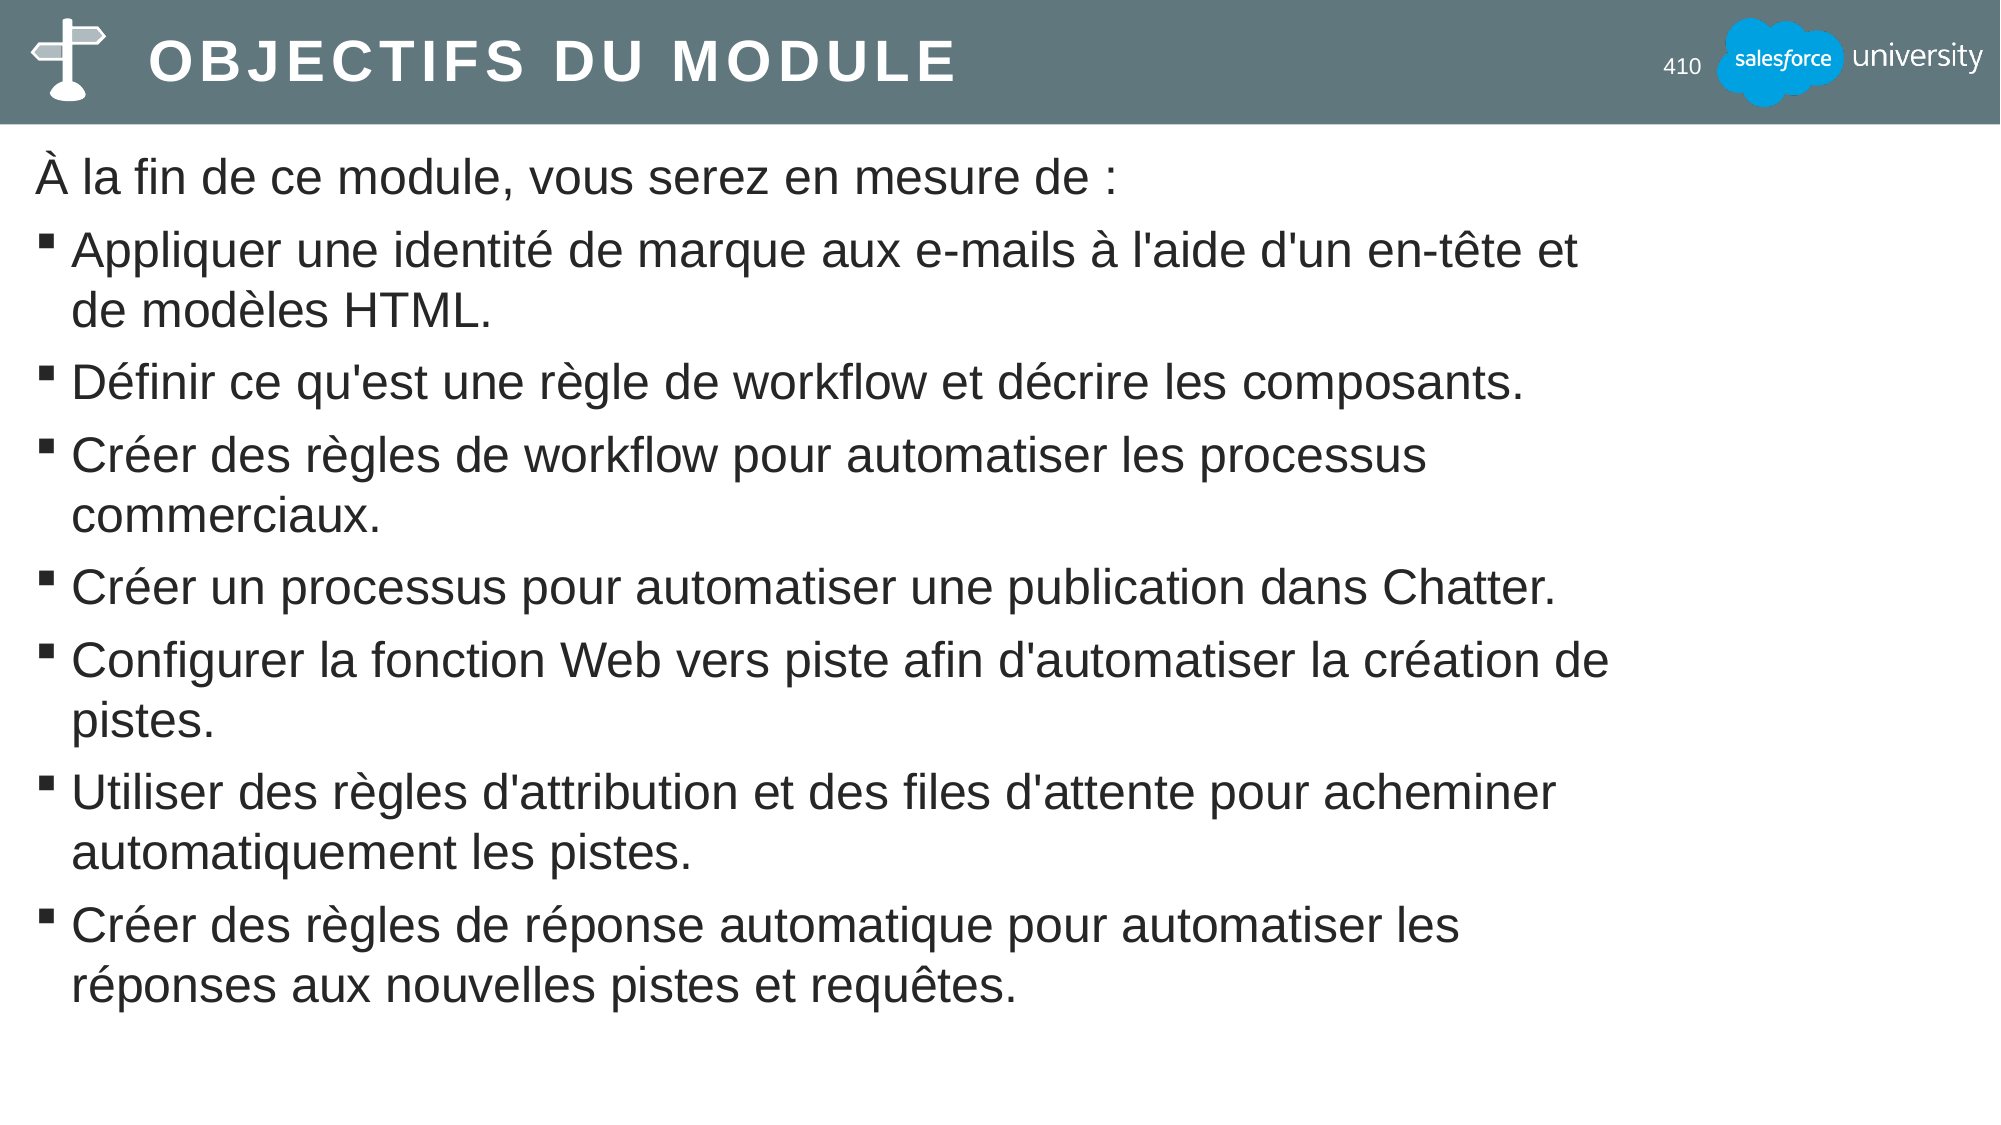

# Objectifs du module
410
À la fin de ce module, vous serez en mesure de :
Appliquer une identité de marque aux e-mails à l'aide d'un en-tête et de modèles HTML.
Définir ce qu'est une règle de workflow et décrire les composants.
Créer des règles de workflow pour automatiser les processus commerciaux.
Créer un processus pour automatiser une publication dans Chatter.
Configurer la fonction Web vers piste afin d'automatiser la création de pistes.
Utiliser des règles d'attribution et des files d'attente pour acheminer automatiquement les pistes.
Créer des règles de réponse automatique pour automatiser les réponses aux nouvelles pistes et requêtes.